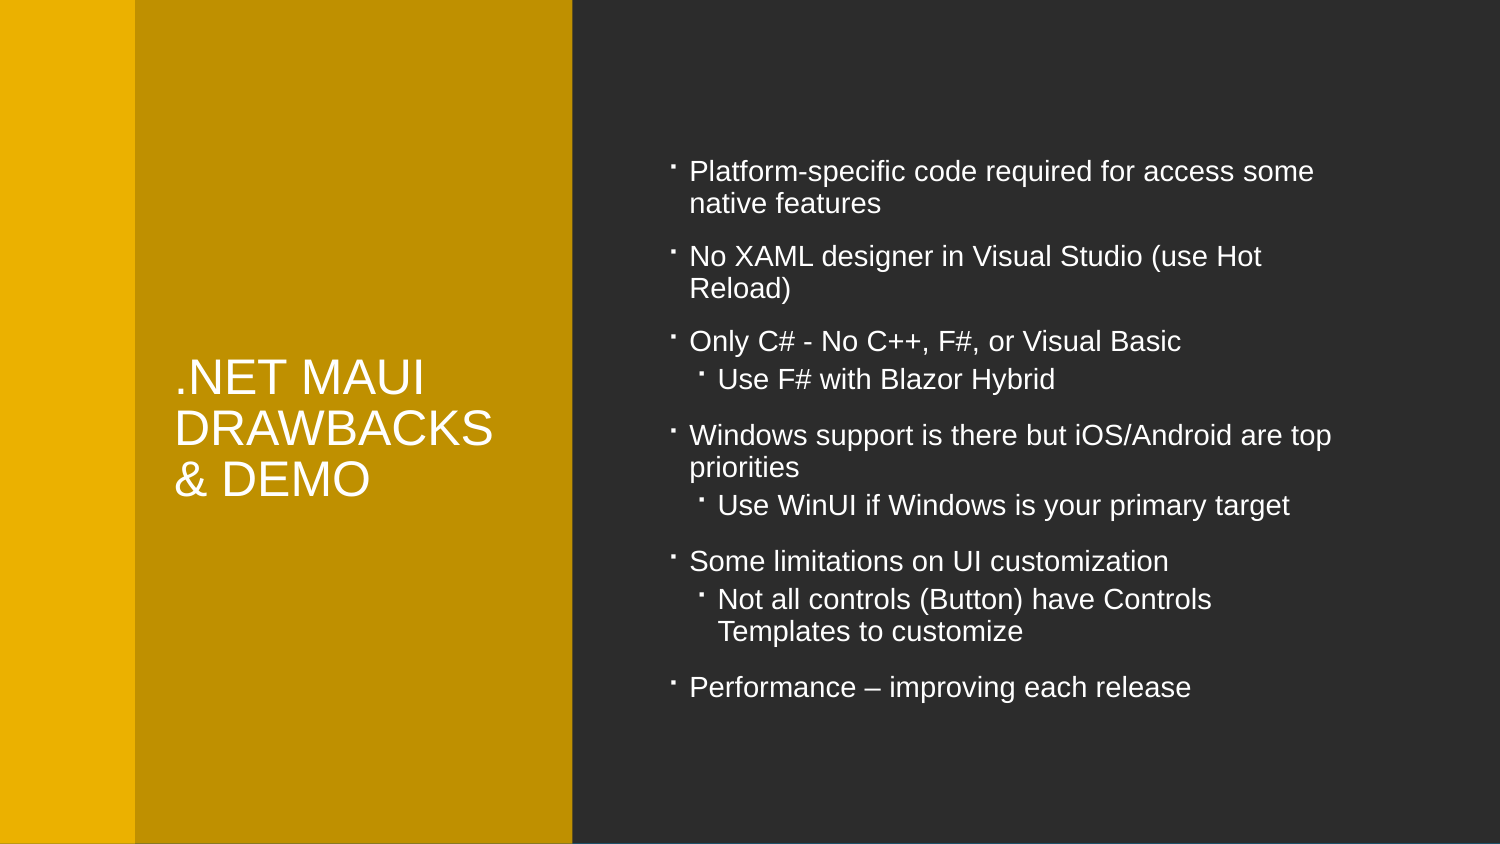

# .NET MAUI Drawbacks & Demo
Platform-specific code required for access some native features
No XAML designer in Visual Studio (use Hot Reload)
Only C# - No C++, F#, or Visual Basic
Use F# with Blazor Hybrid
Windows support is there but iOS/Android are top priorities
Use WinUI if Windows is your primary target
Some limitations on UI customization
Not all controls (Button) have Controls Templates to customize
Performance – improving each release